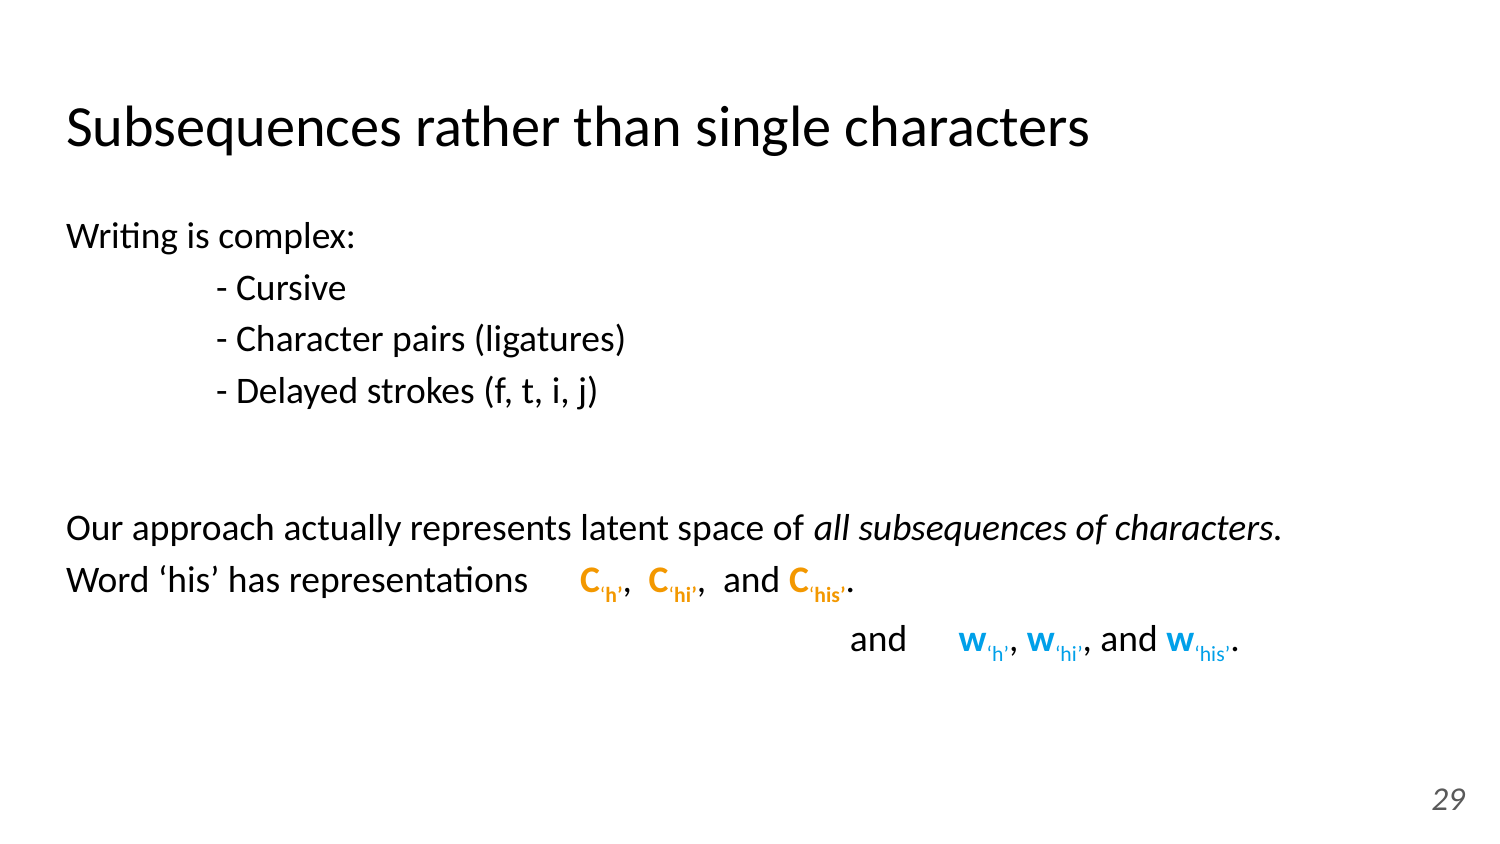

# Subsequences rather than single characters
Writing is complex:
	- Cursive
	- Character pairs (ligatures)
	- Delayed strokes (f, t, i, j)
Our approach actually represents latent space of all subsequences of characters.
Word ‘his’ has representations      C‘h’,  C‘hi’,  and C‘his’.
					    and      w‘h’, w‘hi’, and w‘his’.

29